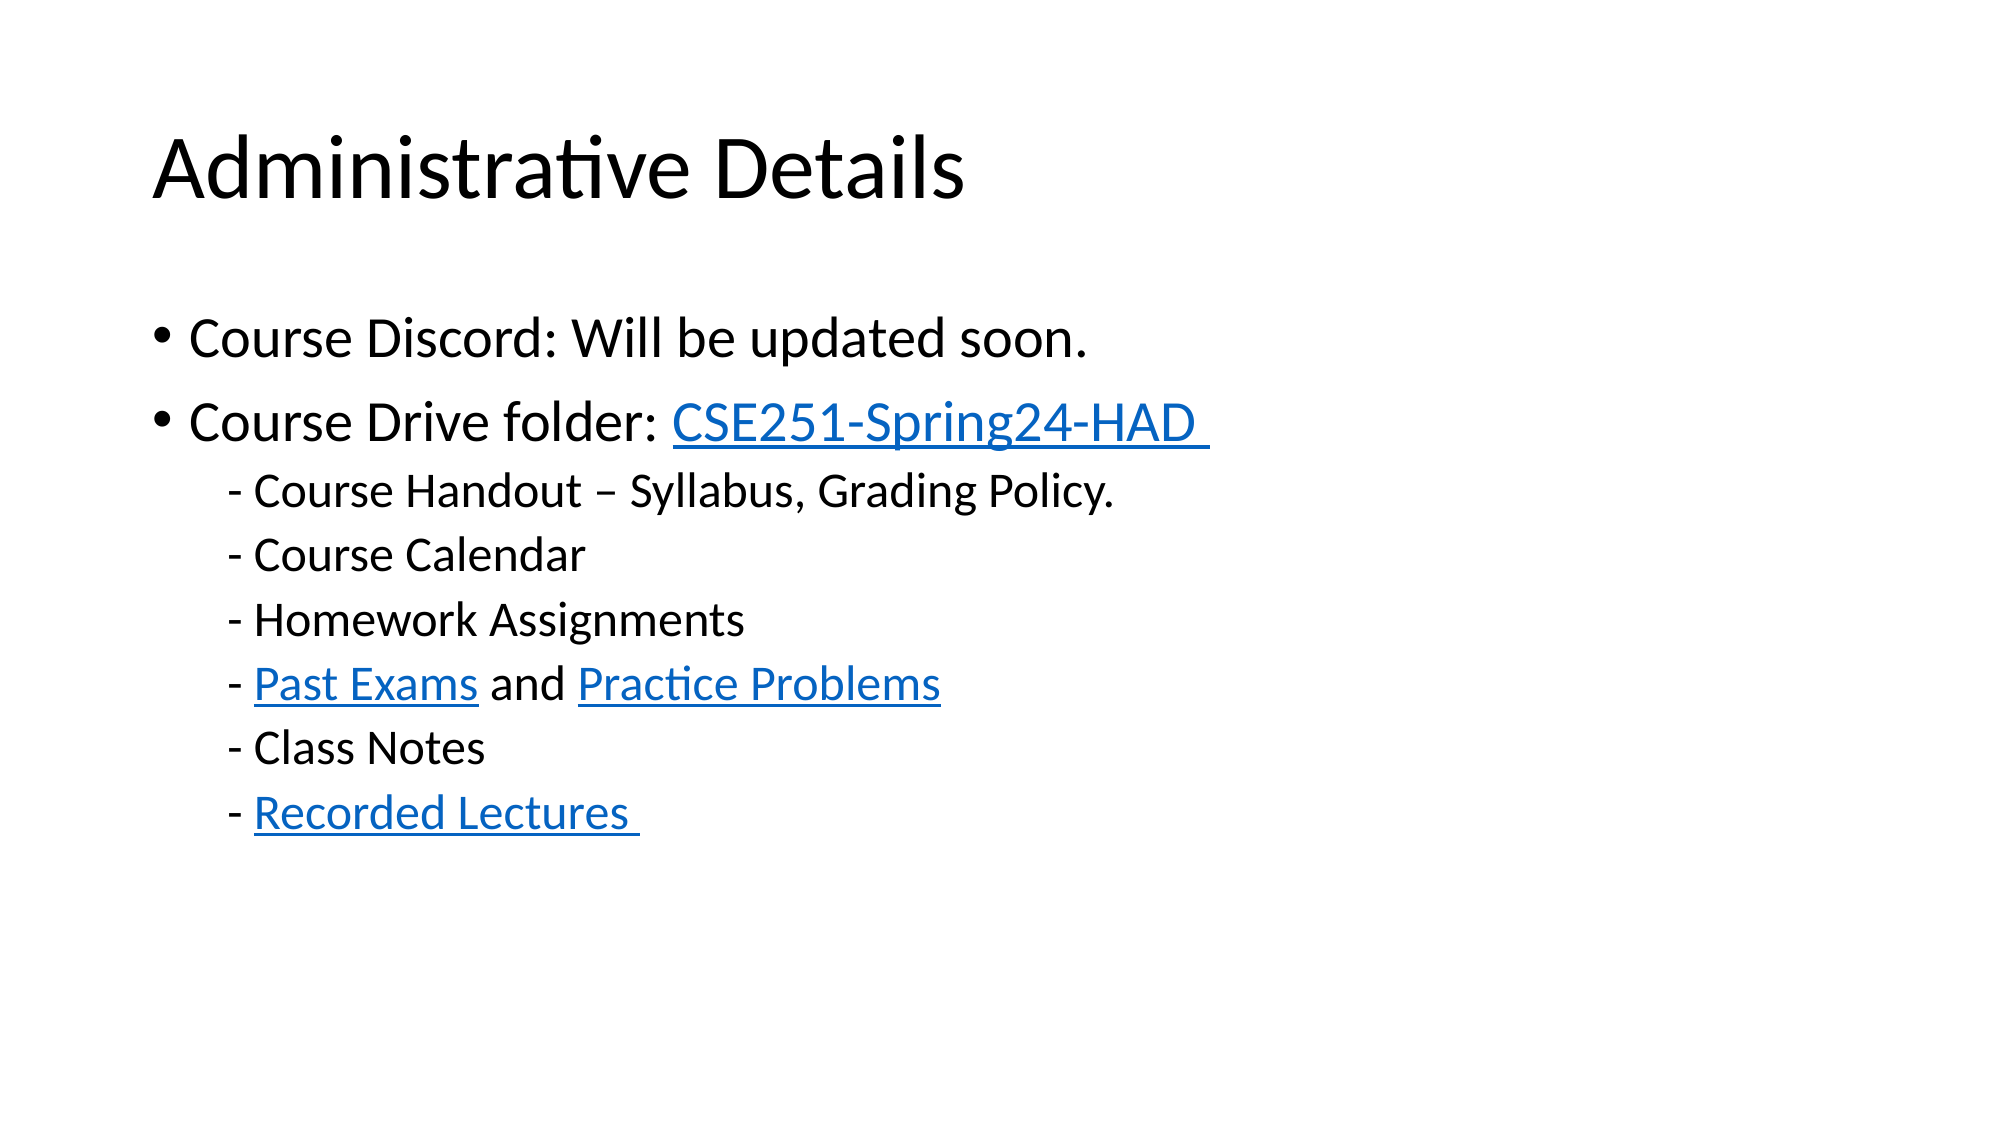

# Administrative Details
Course Discord: Will be updated soon.
Course Drive folder: CSE251-Spring24-HAD
- Course Handout – Syllabus, Grading Policy.
- Course Calendar
- Homework Assignments
- Past Exams and Practice Problems
- Class Notes
- Recorded Lectures